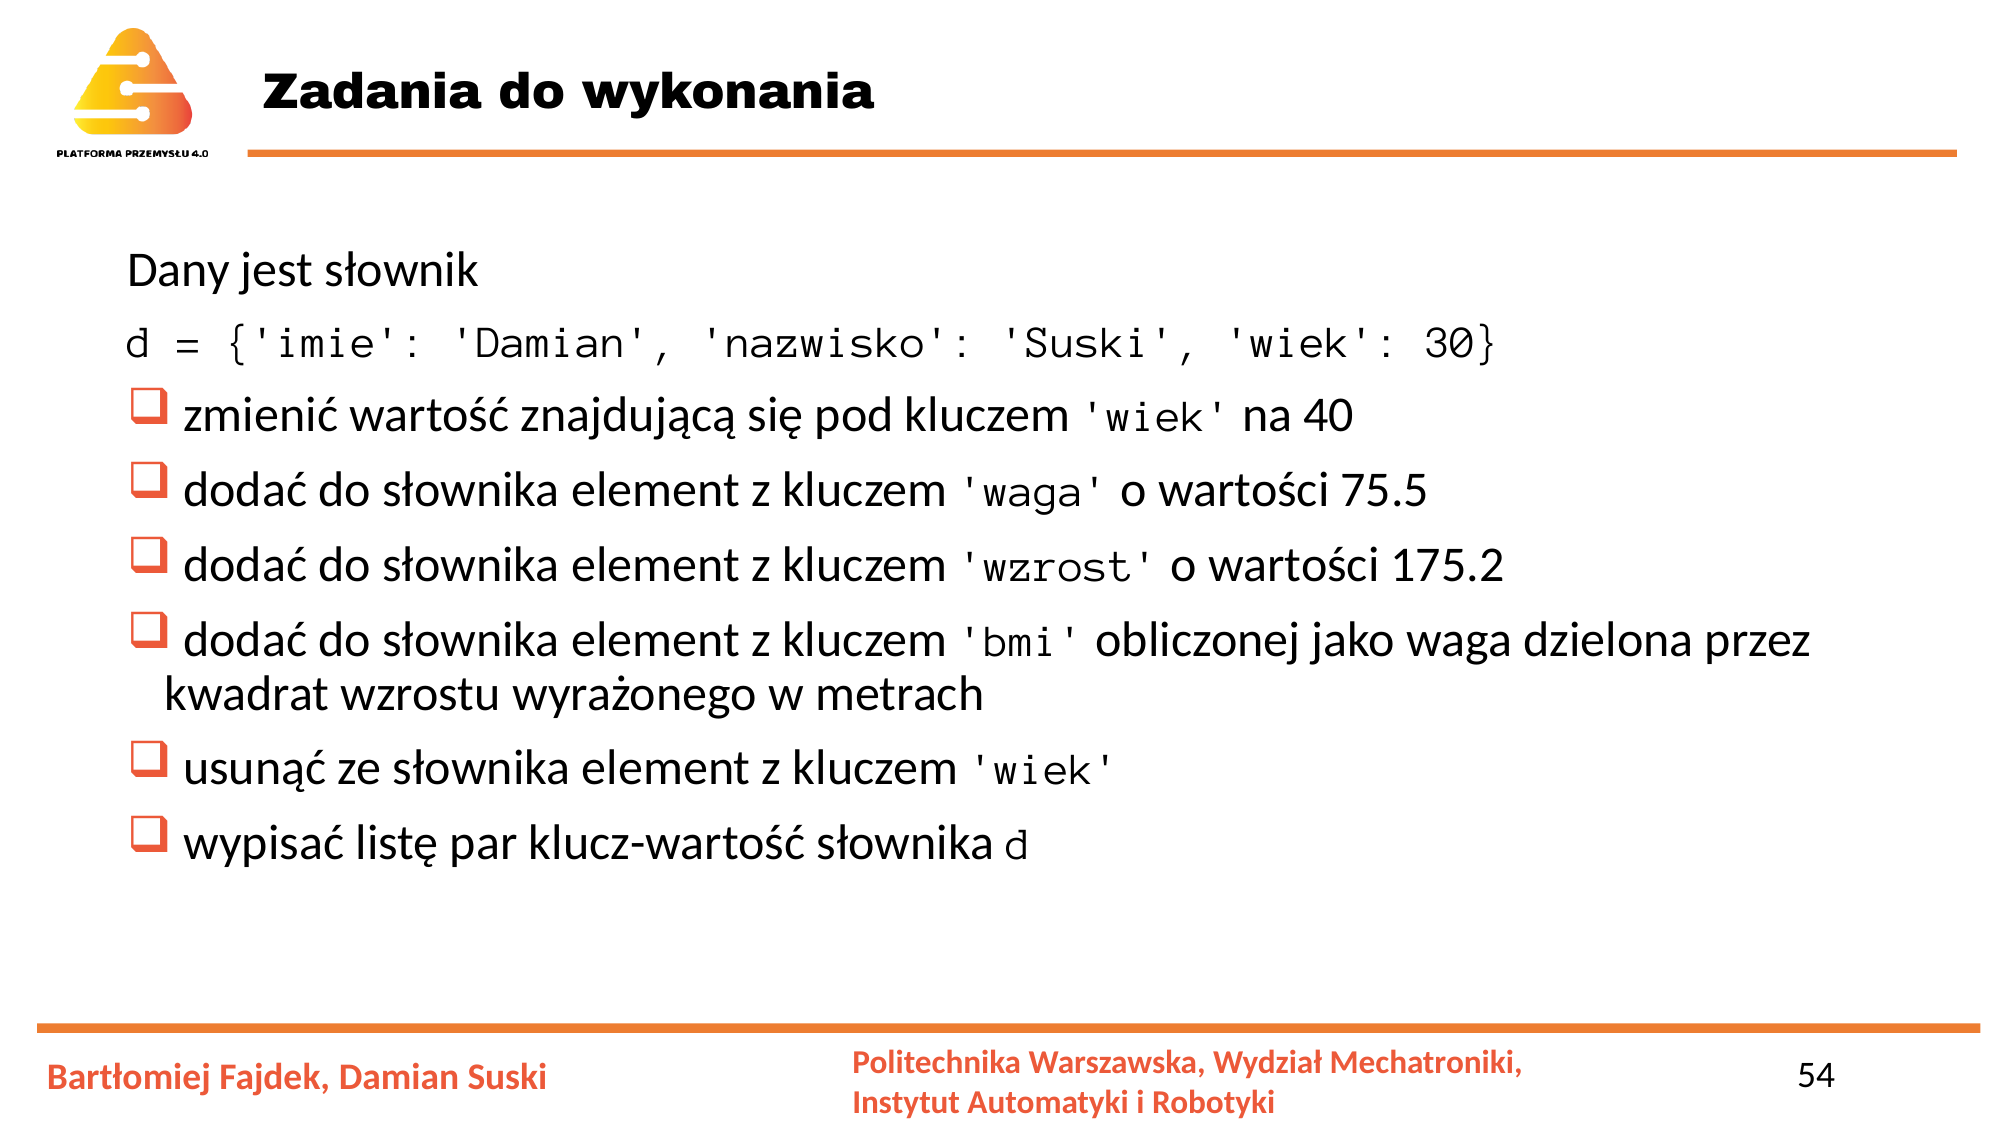

# Zadania do wykonania
Dany jest słownik
d = {'imie': 'Damian', 'nazwisko': 'Suski', 'wiek': 30}
 zmienić wartość znajdującą się pod kluczem 'wiek' na 40
 dodać do słownika element z kluczem 'waga' o wartości 75.5
 dodać do słownika element z kluczem 'wzrost' o wartości 175.2
 dodać do słownika element z kluczem 'bmi' obliczonej jako waga dzielona przez kwadrat wzrostu wyrażonego w metrach
 usunąć ze słownika element z kluczem 'wiek'
 wypisać listę par klucz-wartość słownika d
54